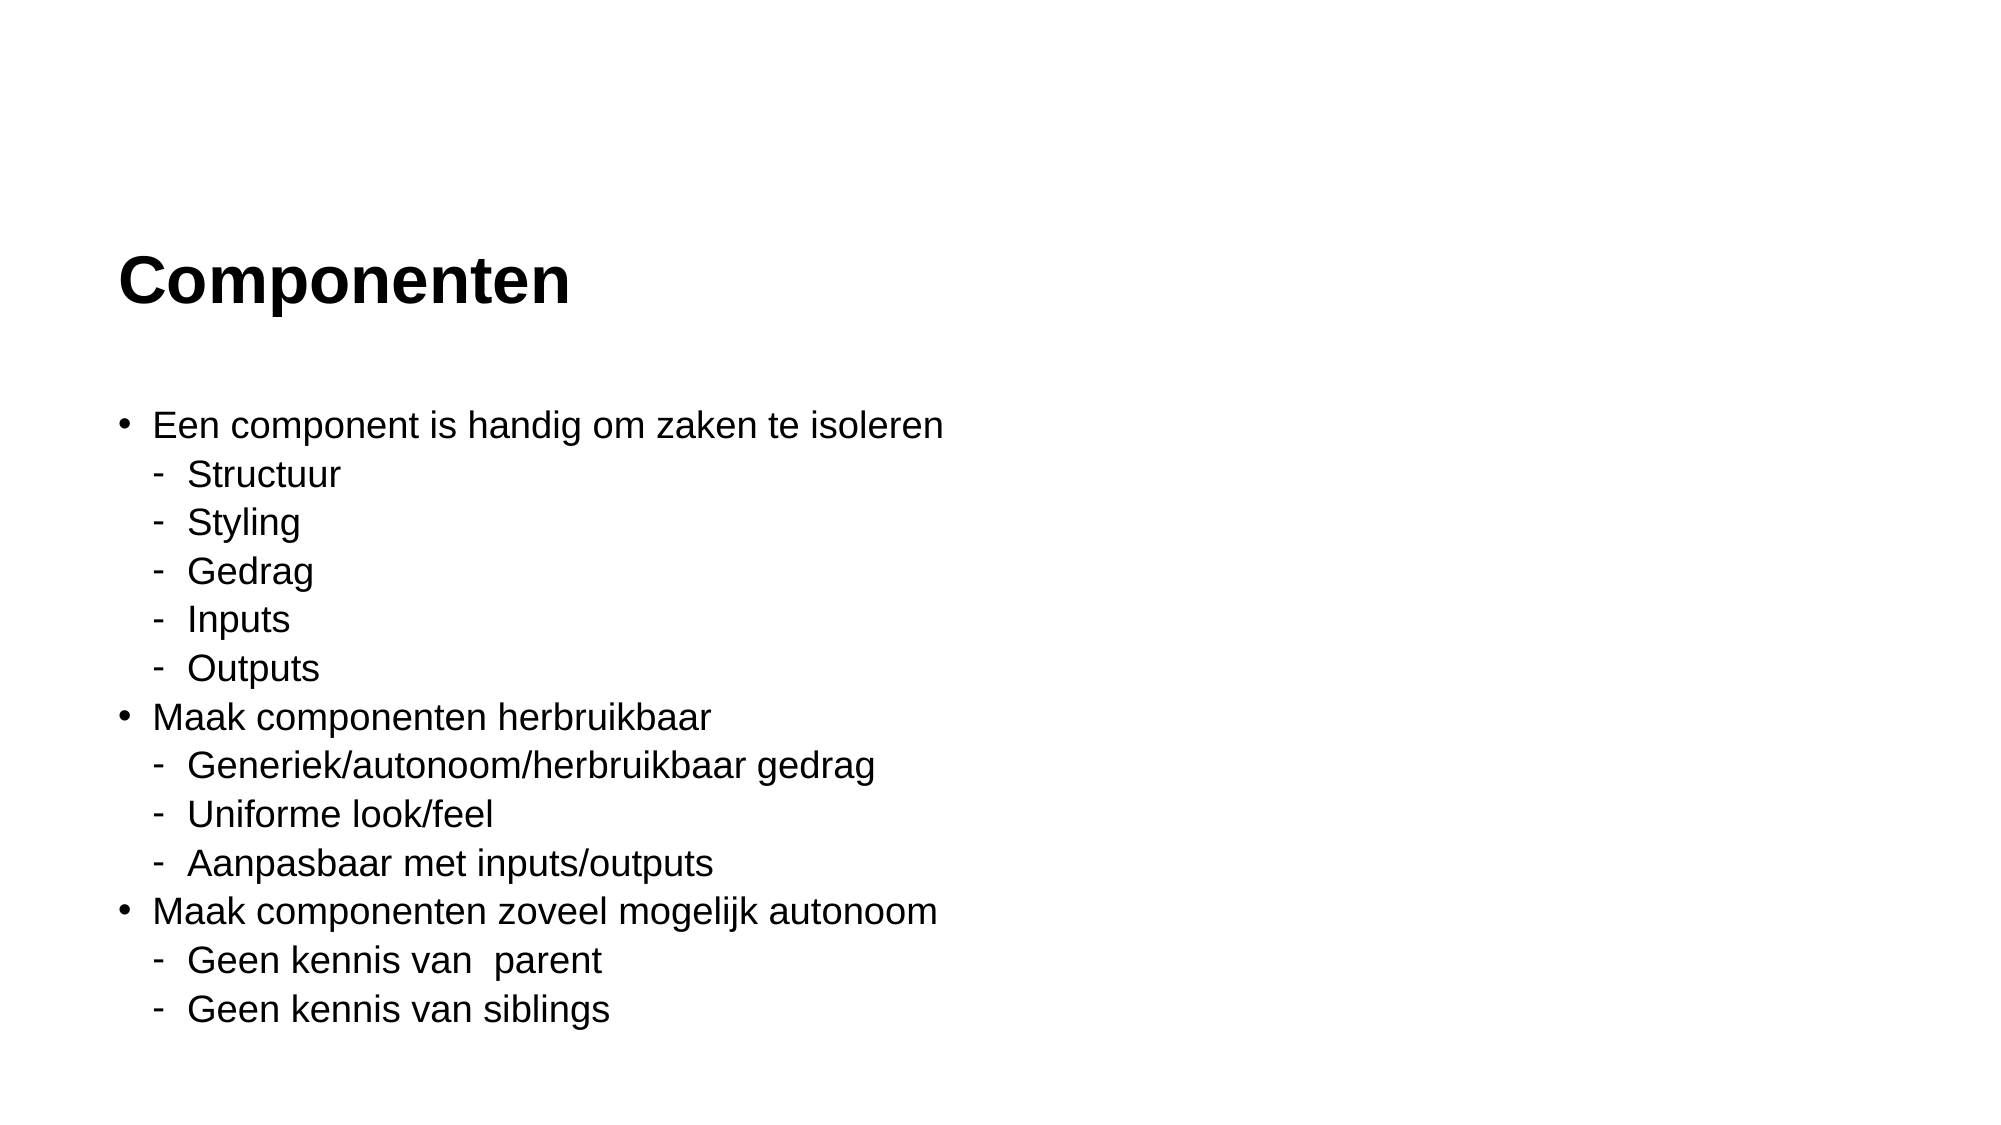

# Componenten
Een component is handig om zaken te isoleren
Structuur
Styling
Gedrag
Inputs
Outputs
Maak componenten herbruikbaar
Generiek/autonoom/herbruikbaar gedrag
Uniforme look/feel
Aanpasbaar met inputs/outputs
Maak componenten zoveel mogelijk autonoom
Geen kennis van  parent
Geen kennis van siblings